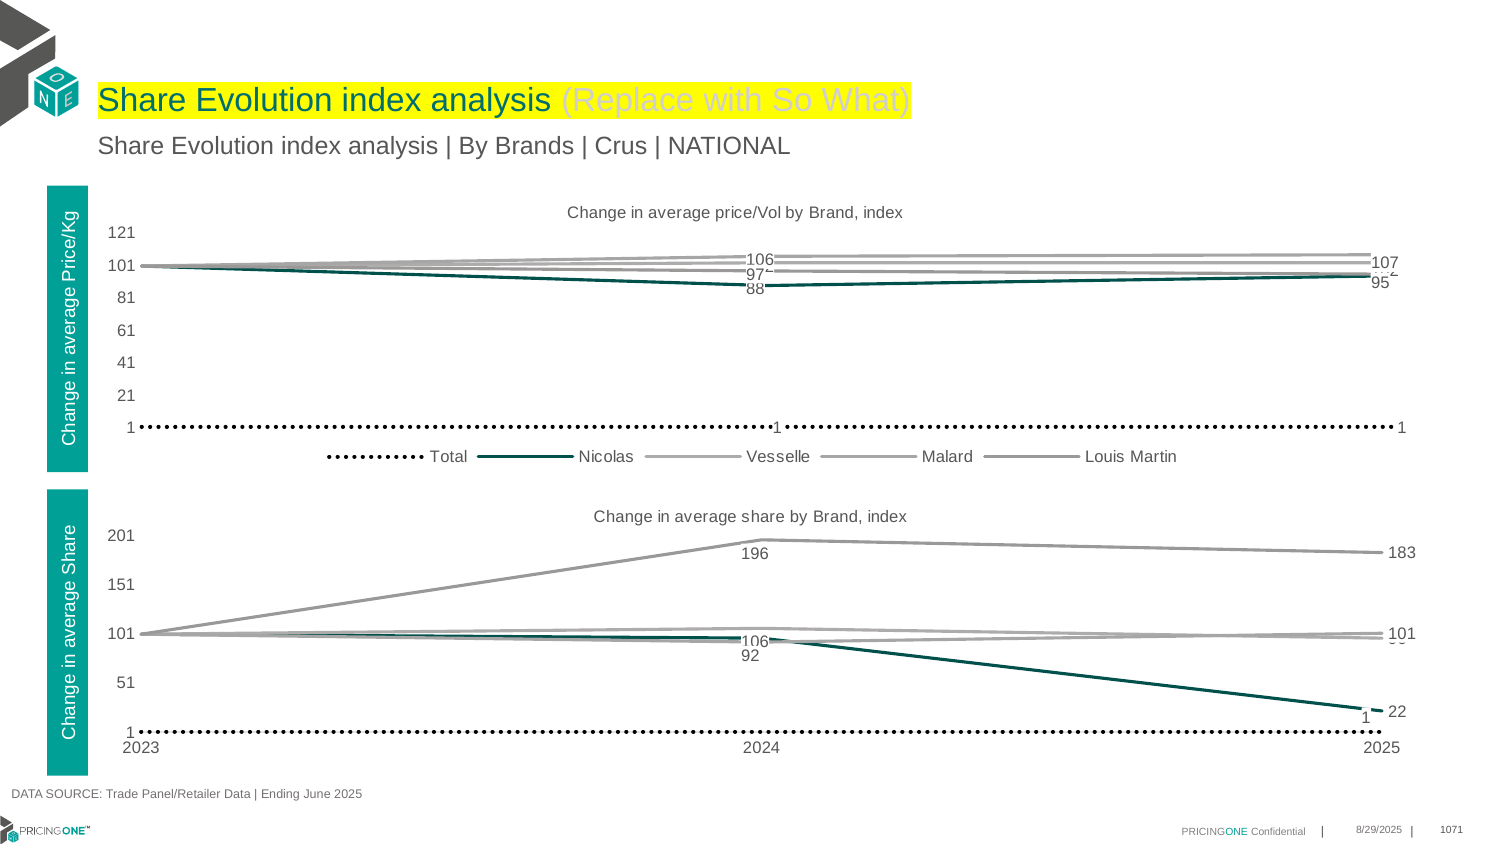

# Share Evolution index analysis (Replace with So What)
Share Evolution index analysis | By Brands | Crus | NATIONAL

### Chart: Change in average price/Vol by Brand, index

| Category | Total | Nicolas | Vesselle | Malard | Louis Martin |
|---|---|---|---|---|---|
| 2023 | 1.0 | 100.0 | 100.0 | 100.0 | 100.0 |
| 2024 | 1.0440540131431286 | 88.0 | 102.0 | 106.0 | 97.0 |
| 2025 | 1.0456251337540385 | 94.0 | 102.0 | 107.0 | 95.0 |
Change in average Price/Kg

### Chart: Change in average share by Brand, index

| Category | Total | Nicolas | Vesselle | Malard | Louis Martin |
|---|---|---|---|---|---|
| 2023 | 1.0 | 100.0 | 100.0 | 100.0 | 100.0 |
| 2024 | 1.0 | 96.0 | 106.0 | 92.0 | 196.0 |
| 2025 | 1.0 | 22.0 | 96.0 | 101.0 | 183.0 |
Change in average Share
DATA SOURCE: Trade Panel/Retailer Data | Ending June 2025

8/29/2025
1071